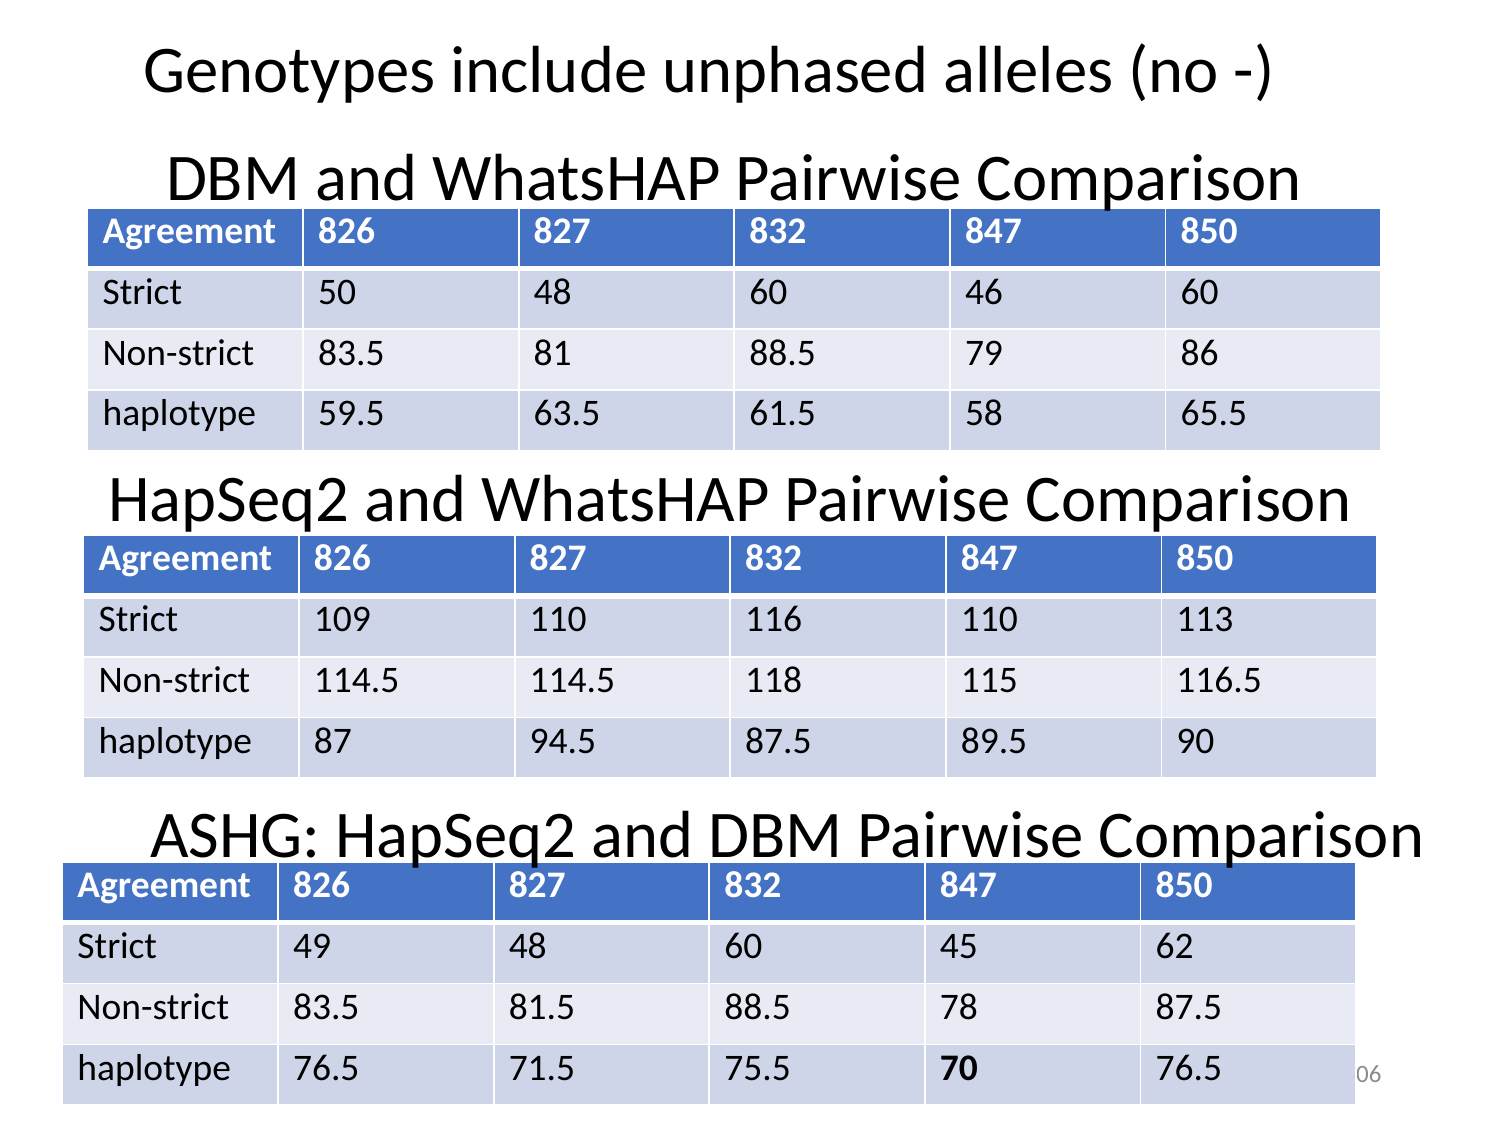

Genotypes include unphased alleles (no -)
DBM and WhatsHAP Pairwise Comparison
| Agreement | 826 | 827 | 832 | 847 | 850 |
| --- | --- | --- | --- | --- | --- |
| Strict | 50 | 48 | 60 | 46 | 60 |
| Non-strict | 83.5 | 81 | 88.5 | 79 | 86 |
| haplotype | 59.5 | 63.5 | 61.5 | 58 | 65.5 |
HapSeq2 and WhatsHAP Pairwise Comparison
| Agreement | 826 | 827 | 832 | 847 | 850 |
| --- | --- | --- | --- | --- | --- |
| Strict | 109 | 110 | 116 | 110 | 113 |
| Non-strict | 114.5 | 114.5 | 118 | 115 | 116.5 |
| haplotype | 87 | 94.5 | 87.5 | 89.5 | 90 |
ASHG: HapSeq2 and DBM Pairwise Comparison
| Agreement | 826 | 827 | 832 | 847 | 850 |
| --- | --- | --- | --- | --- | --- |
| Strict | 49 | 48 | 60 | 45 | 62 |
| Non-strict | 83.5 | 81.5 | 88.5 | 78 | 87.5 |
| haplotype | 76.5 | 71.5 | 75.5 | 70 | 76.5 |
106